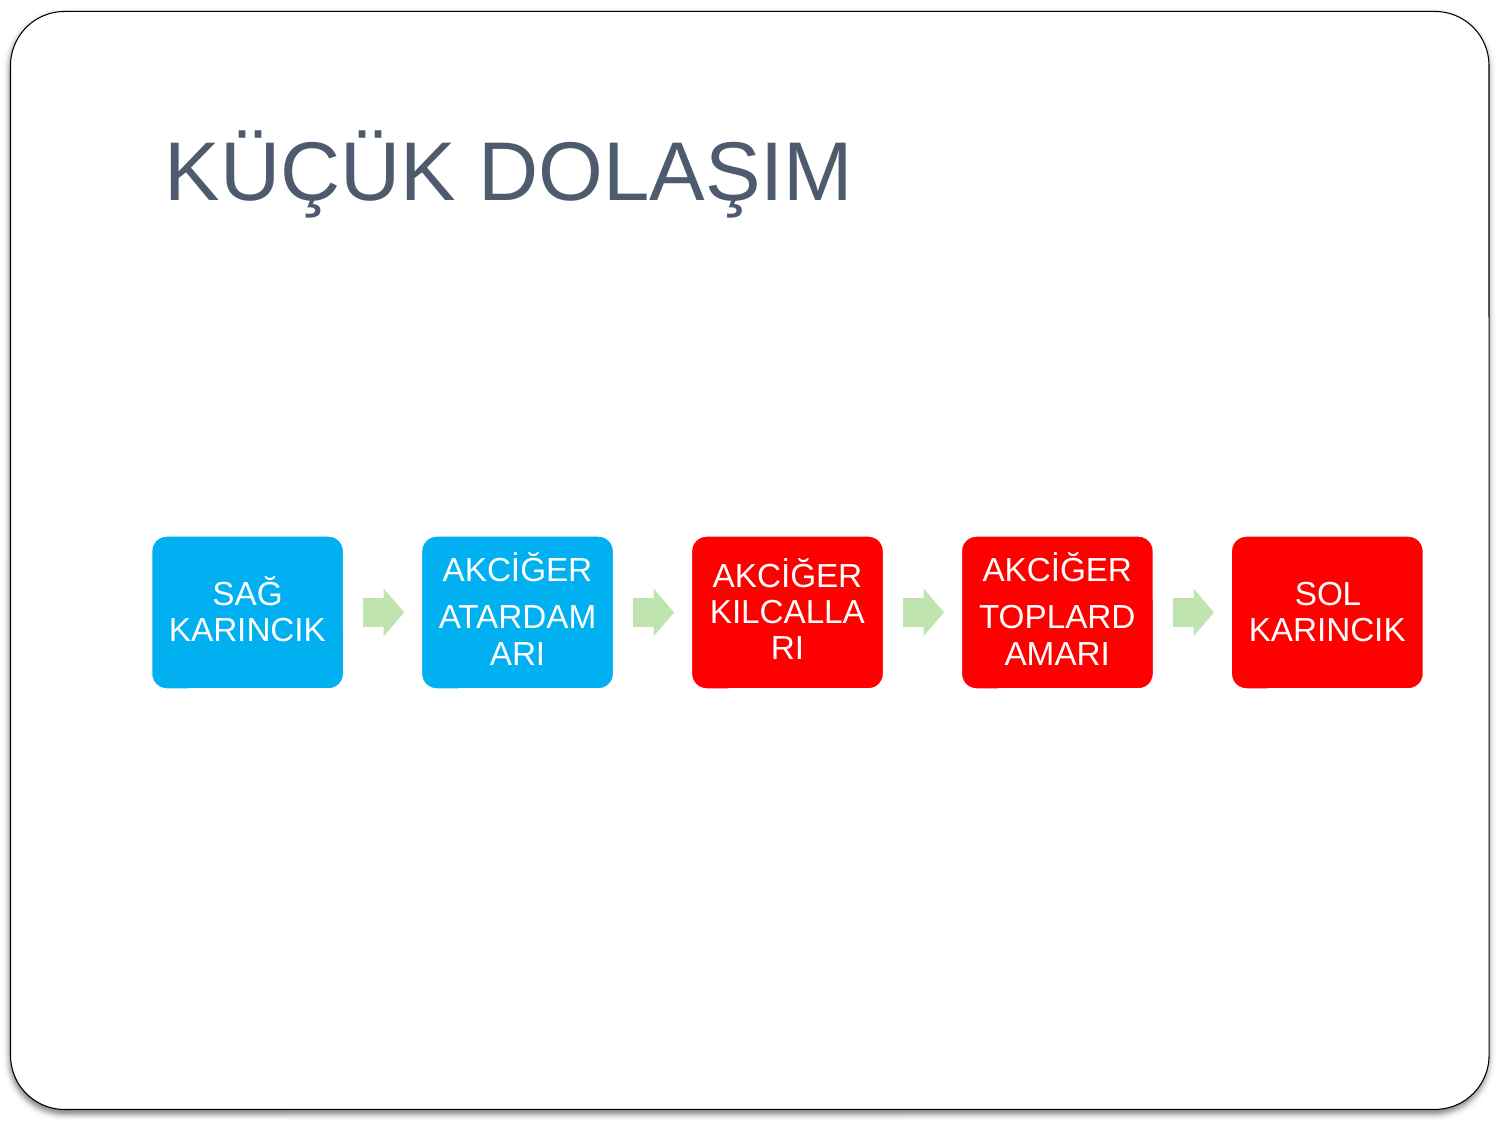

# KÜÇÜK DOLAŞIM
SAĞ KARINCIK

AKCİĞER
ATARDAMARI

AKCİĞER KILCALLARI

AKCİĞER
TOPLARDAMARI

SOL KARINCIK